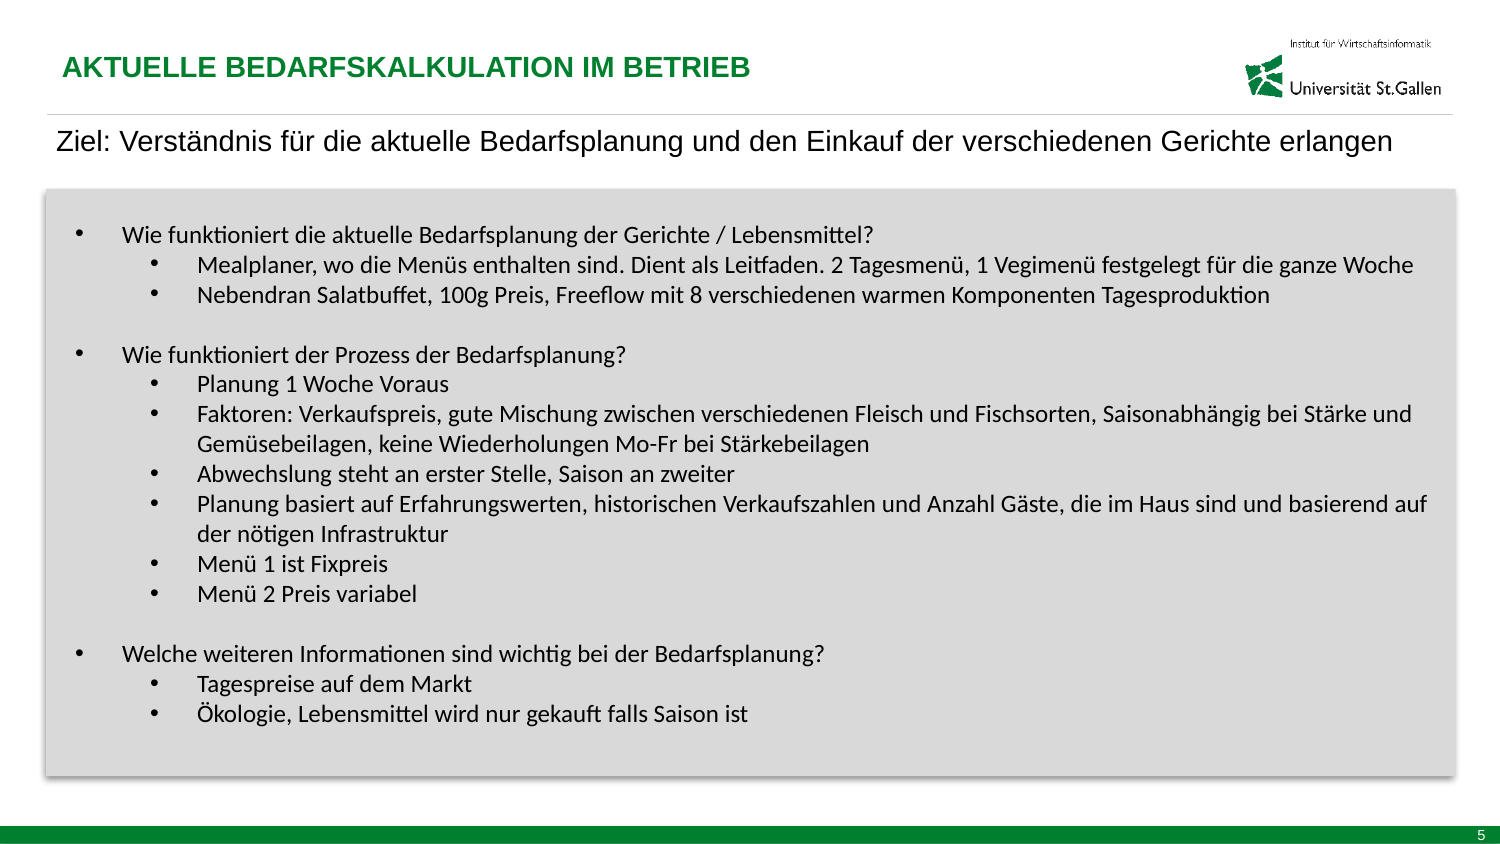

AKTUELLE BEDARFSKALKULATION IM BETRIEB

Ziel: Verständnis für die aktuelle Bedarfsplanung und den Einkauf der verschiedenen Gerichte erlangen
Wie funktioniert die aktuelle Bedarfsplanung der Gerichte / Lebensmittel?
Mealplaner, wo die Menüs enthalten sind. Dient als Leitfaden. 2 Tagesmenü, 1 Vegimenü festgelegt für die ganze Woche
Nebendran Salatbuffet, 100g Preis, Freeflow mit 8 verschiedenen warmen Komponenten Tagesproduktion

Wie funktioniert der Prozess der Bedarfsplanung?
Planung 1 Woche Voraus
Faktoren: Verkaufspreis, gute Mischung zwischen verschiedenen Fleisch und Fischsorten, Saisonabhängig bei Stärke und Gemüsebeilagen, keine Wiederholungen Mo-Fr bei Stärkebeilagen
Abwechslung steht an erster Stelle, Saison an zweiter
Planung basiert auf Erfahrungswerten, historischen Verkaufszahlen und Anzahl Gäste, die im Haus sind und basierend auf der nötigen Infrastruktur
Menü 1 ist Fixpreis
Menü 2 Preis variabel

Welche weiteren Informationen sind wichtig bei der Bedarfsplanung?
Tagespreise auf dem Markt
Ökologie, Lebensmittel wird nur gekauft falls Saison ist